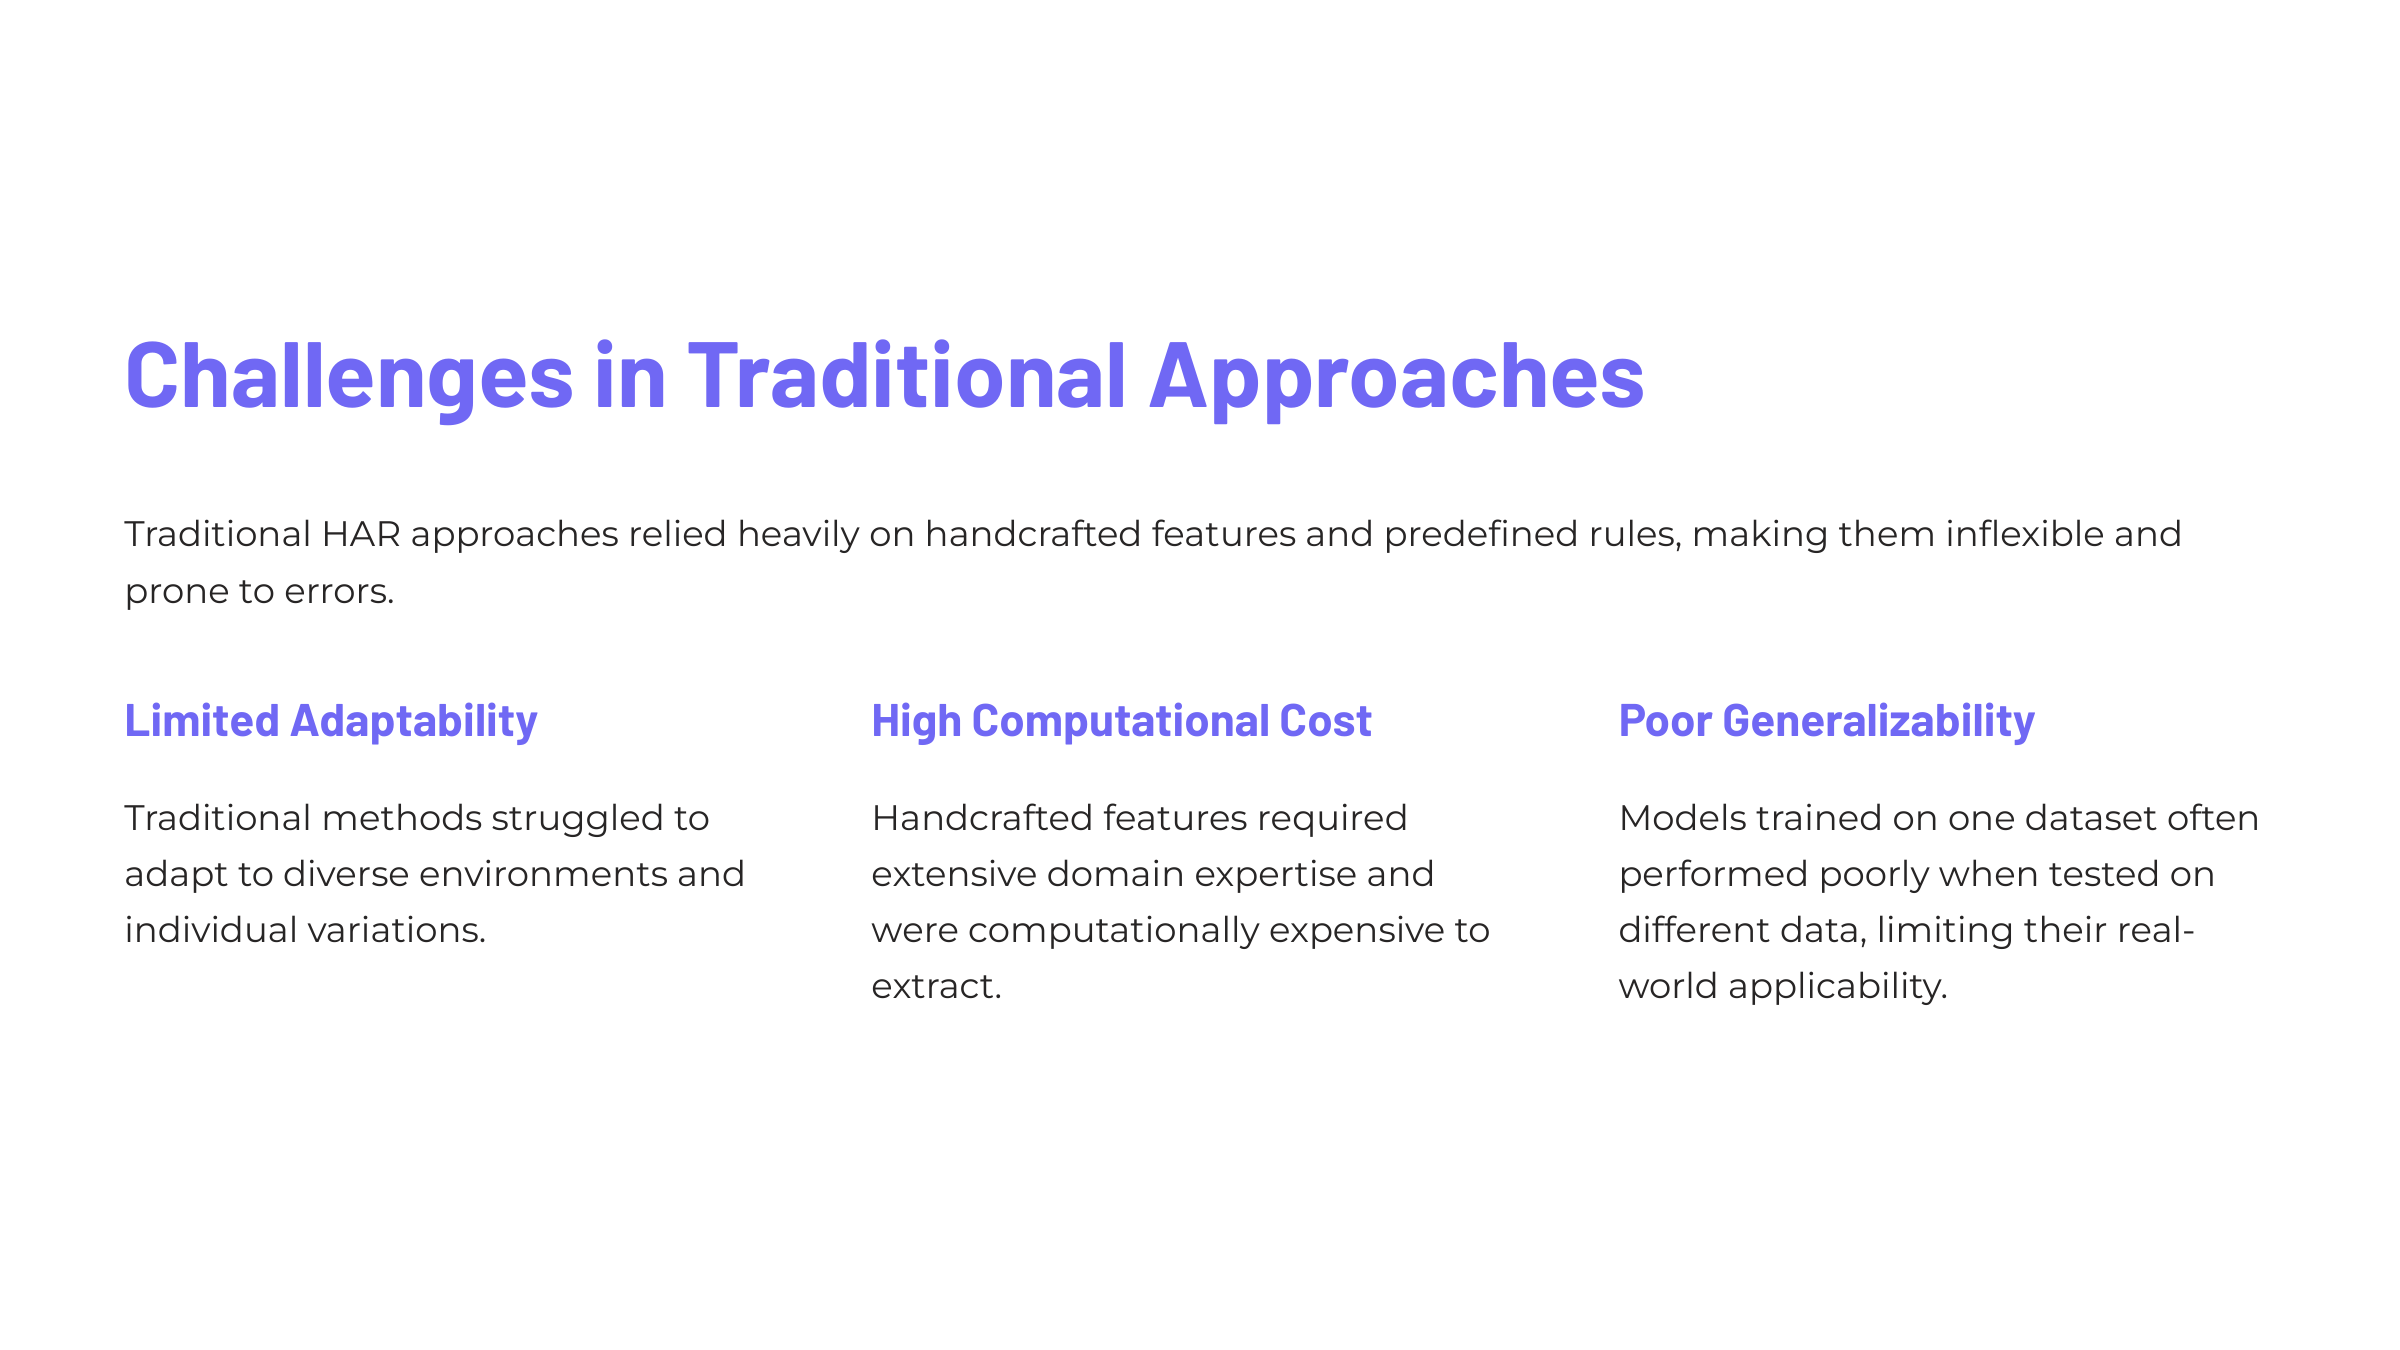

Challenges in Traditional Approaches
Traditional HAR approaches relied heavily on handcrafted features and predefined rules, making them inflexible and prone to errors.
Limited Adaptability
High Computational Cost
Poor Generalizability
Traditional methods struggled to adapt to diverse environments and individual variations.
Handcrafted features required extensive domain expertise and were computationally expensive to extract.
Models trained on one dataset often performed poorly when tested on different data, limiting their real-world applicability.